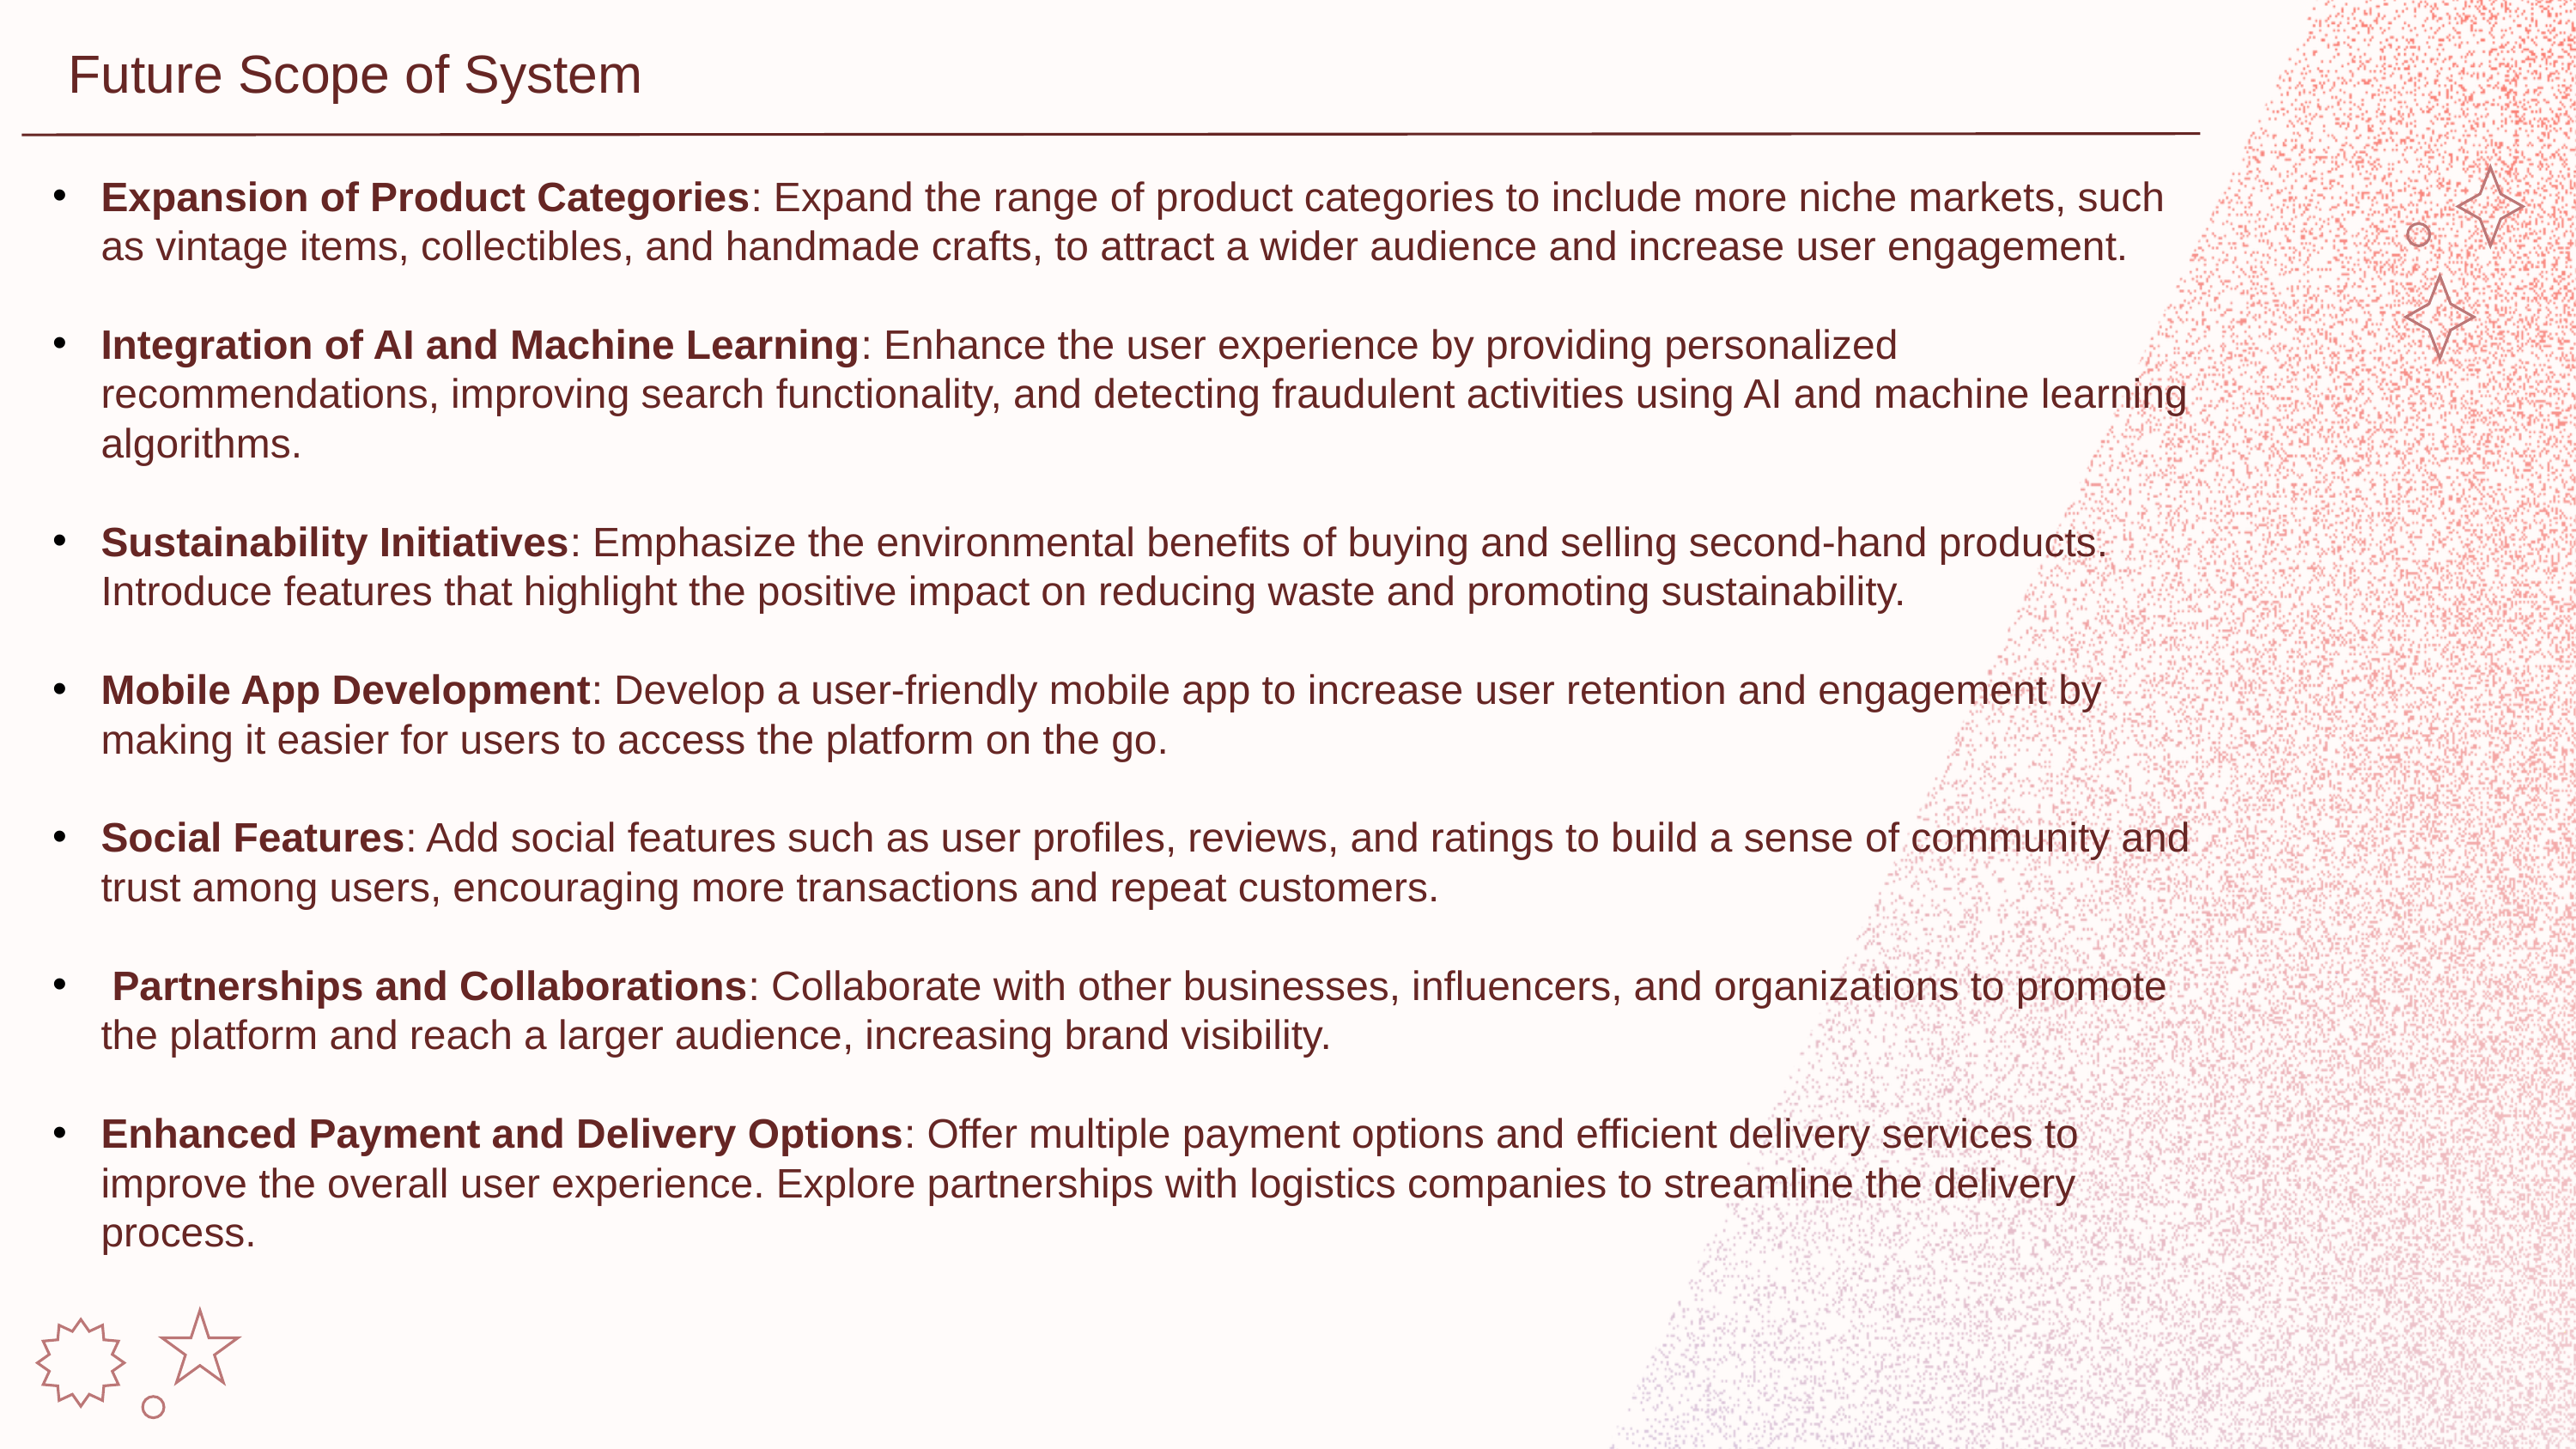

Future Scope of System
Expansion of Product Categories: Expand the range of product categories to include more niche markets, such as vintage items, collectibles, and handmade crafts, to attract a wider audience and increase user engagement.

Integration of AI and Machine Learning: Enhance the user experience by providing personalized recommendations, improving search functionality, and detecting fraudulent activities using AI and machine learning algorithms.

Sustainability Initiatives: Emphasize the environmental benefits of buying and selling second-hand products. Introduce features that highlight the positive impact on reducing waste and promoting sustainability.

Mobile App Development: Develop a user-friendly mobile app to increase user retention and engagement by making it easier for users to access the platform on the go.

Social Features: Add social features such as user profiles, reviews, and ratings to build a sense of community and trust among users, encouraging more transactions and repeat customers.

 Partnerships and Collaborations: Collaborate with other businesses, influencers, and organizations to promote the platform and reach a larger audience, increasing brand visibility.

Enhanced Payment and Delivery Options: Offer multiple payment options and efficient delivery services to improve the overall user experience. Explore partnerships with logistics companies to streamline the delivery process.